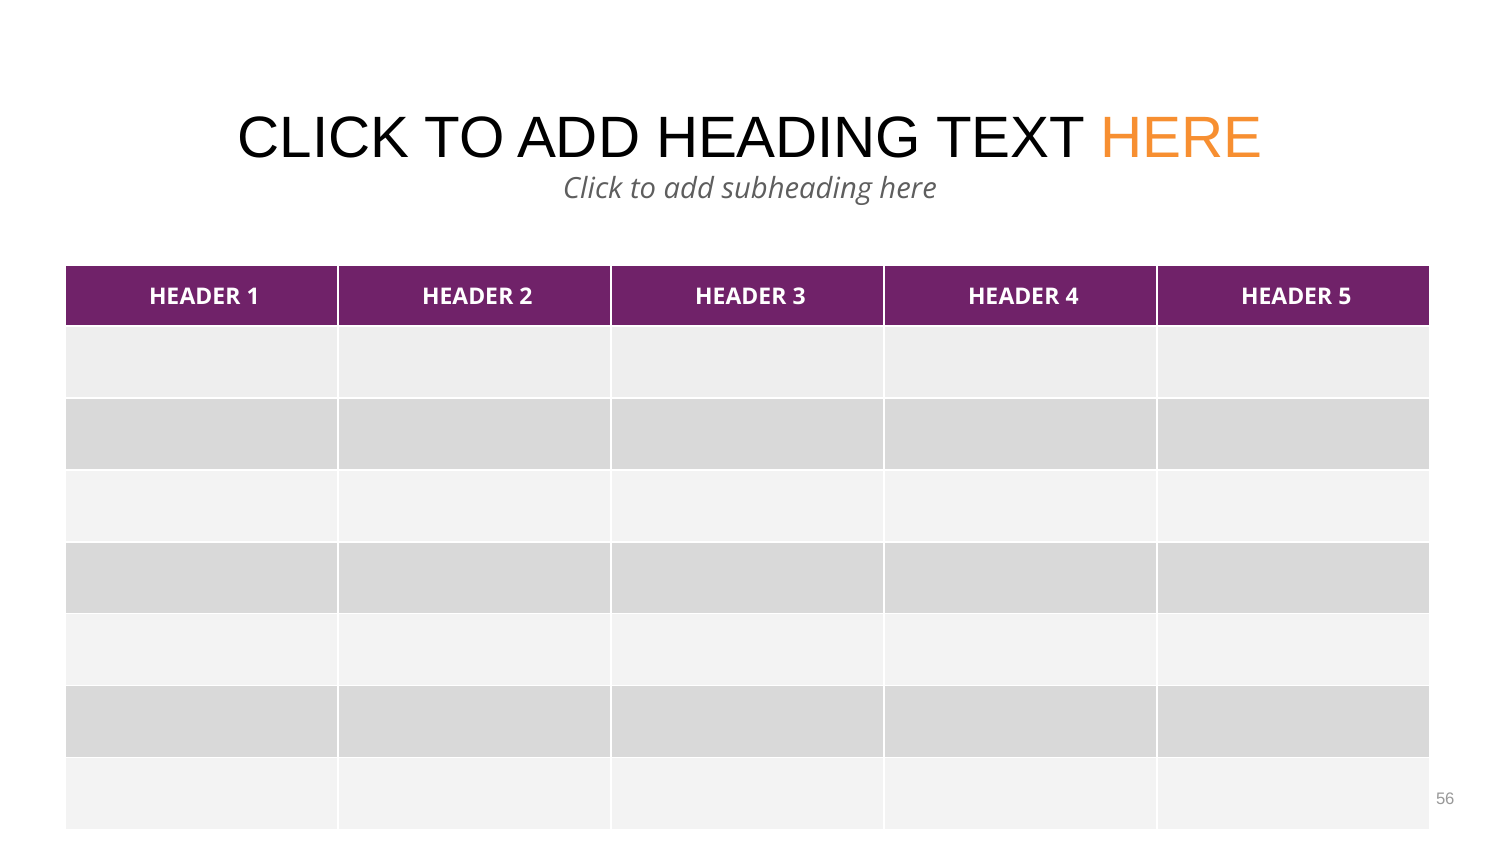

# CLICK TO ADD HEADING TEXT HERE
Click to add subheading here
| HEADER 1 | HEADER 2 | HEADER 3 | HEADER 4 | HEADER 5 |
| --- | --- | --- | --- | --- |
|  |  |  |  |  |
|  |  |  |  |  |
|  |  |  |  |  |
|  |  |  |  |  |
|  |  |  |  |  |
|  |  |  |  |  |
|  |  |  |  |  |
56